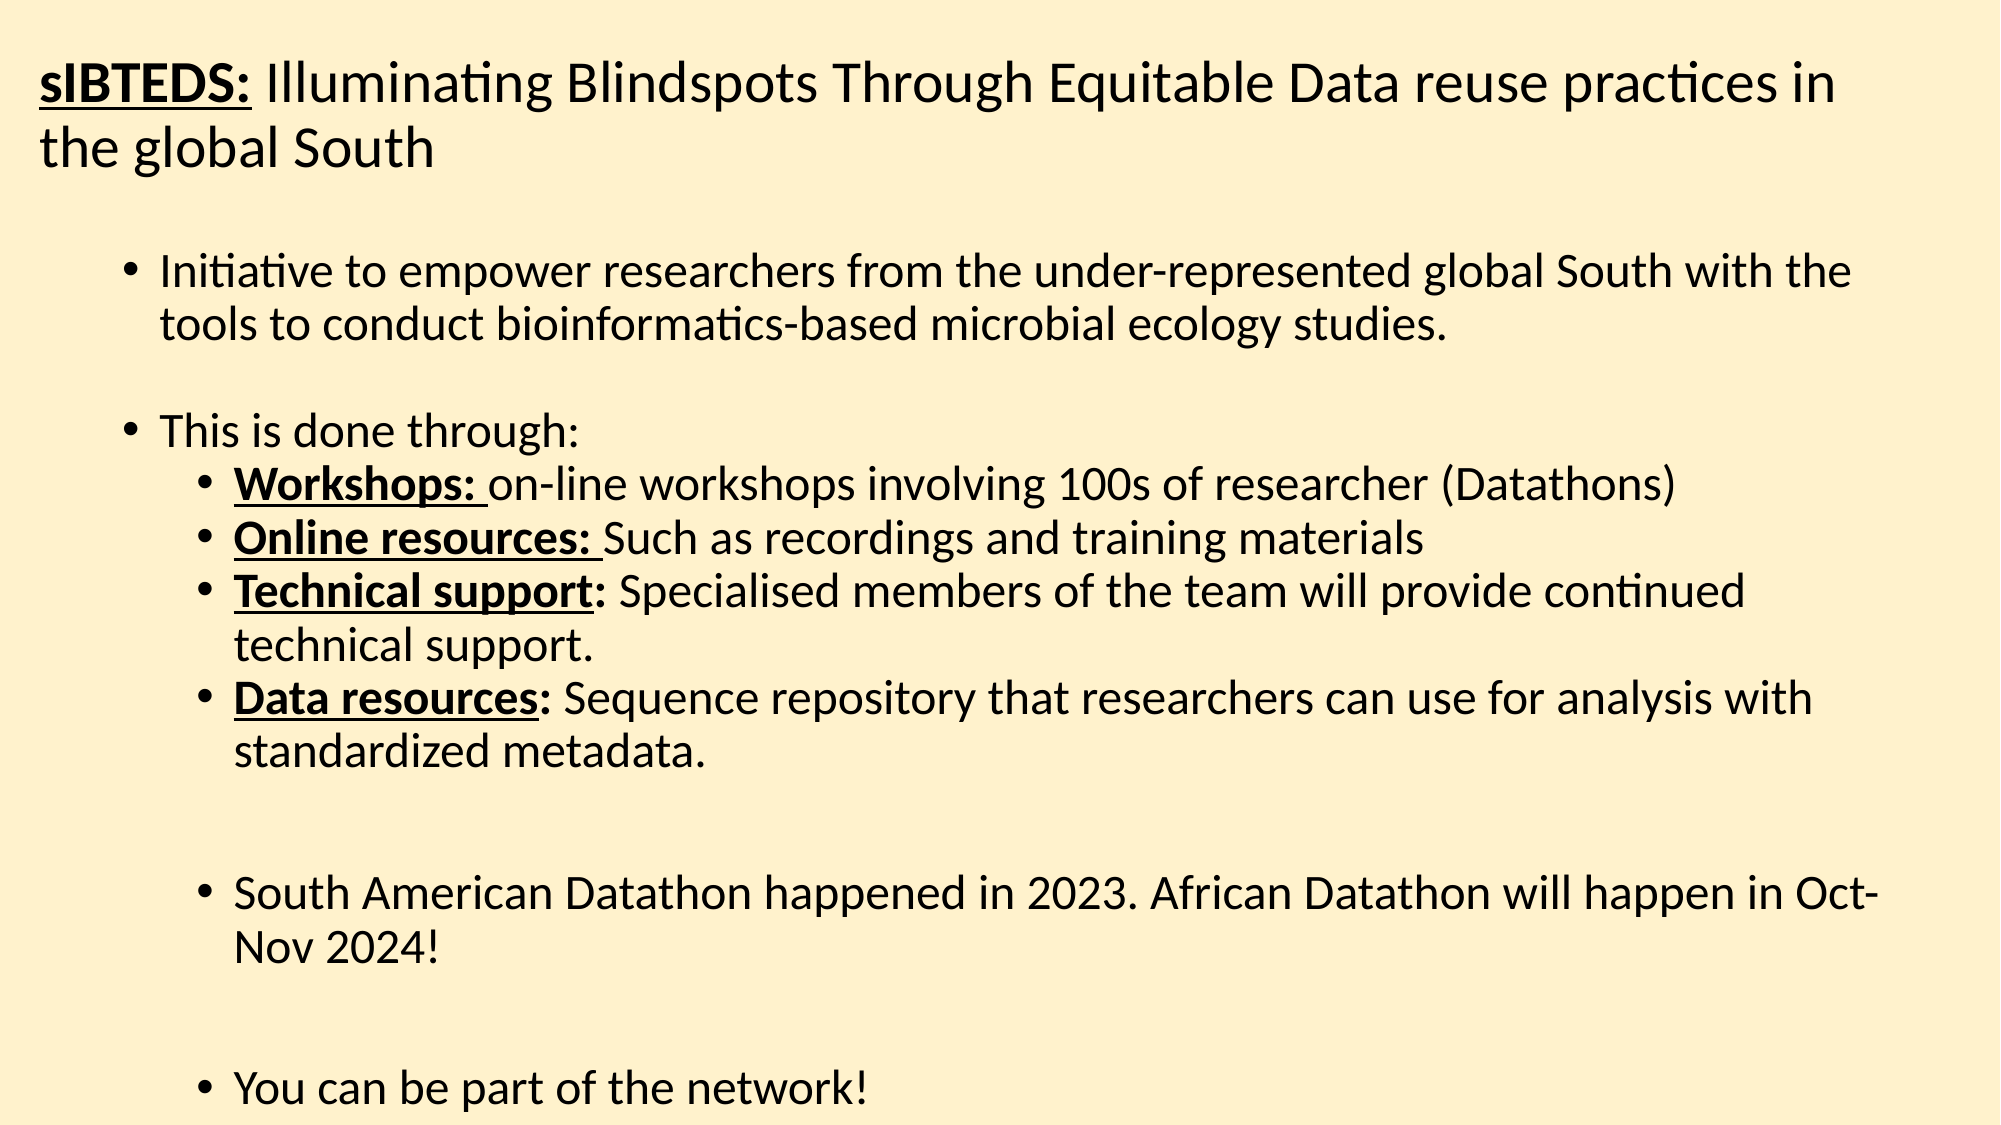

# sIBTEDS: Illuminating Blindspots Through Equitable Data reuse practices in the global South
Initiative to empower researchers from the under-represented global South with the tools to conduct bioinformatics-based microbial ecology studies.

This is done through:
Workshops: on-line workshops involving 100s of researcher (Datathons)
Online resources: Such as recordings and training materials
Technical support: Specialised members of the team will provide continued technical support.
Data resources: Sequence repository that researchers can use for analysis with standardized metadata.

South American Datathon happened in 2023. African Datathon will happen in Oct-Nov 2024!

You can be part of the network!